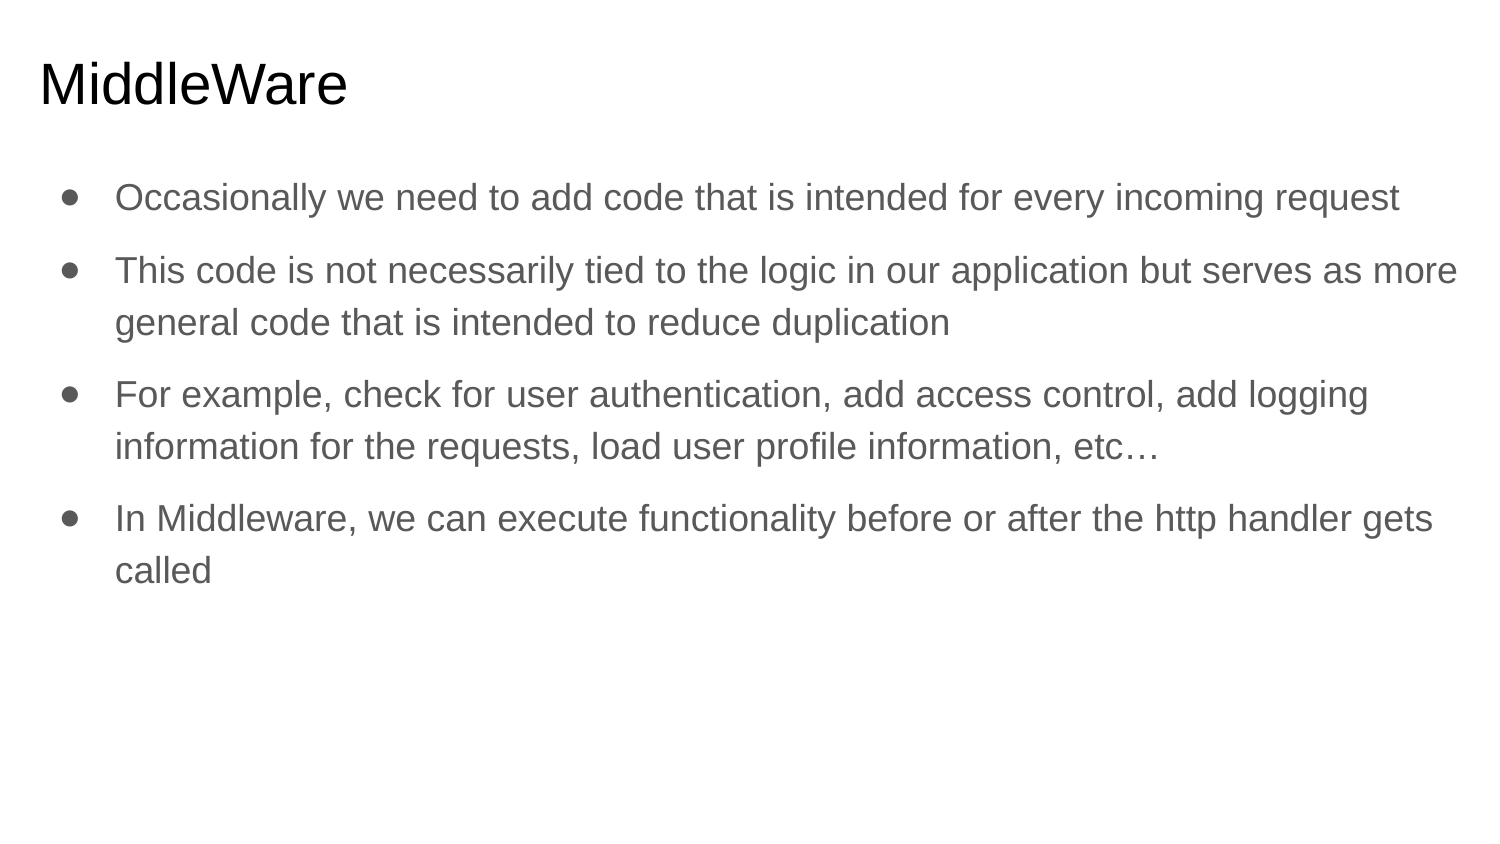

# MiddleWare
Occasionally we need to add code that is intended for every incoming request
This code is not necessarily tied to the logic in our application but serves as more general code that is intended to reduce duplication
For example, check for user authentication, add access control, add logging information for the requests, load user profile information, etc…
In Middleware, we can execute functionality before or after the http handler gets called